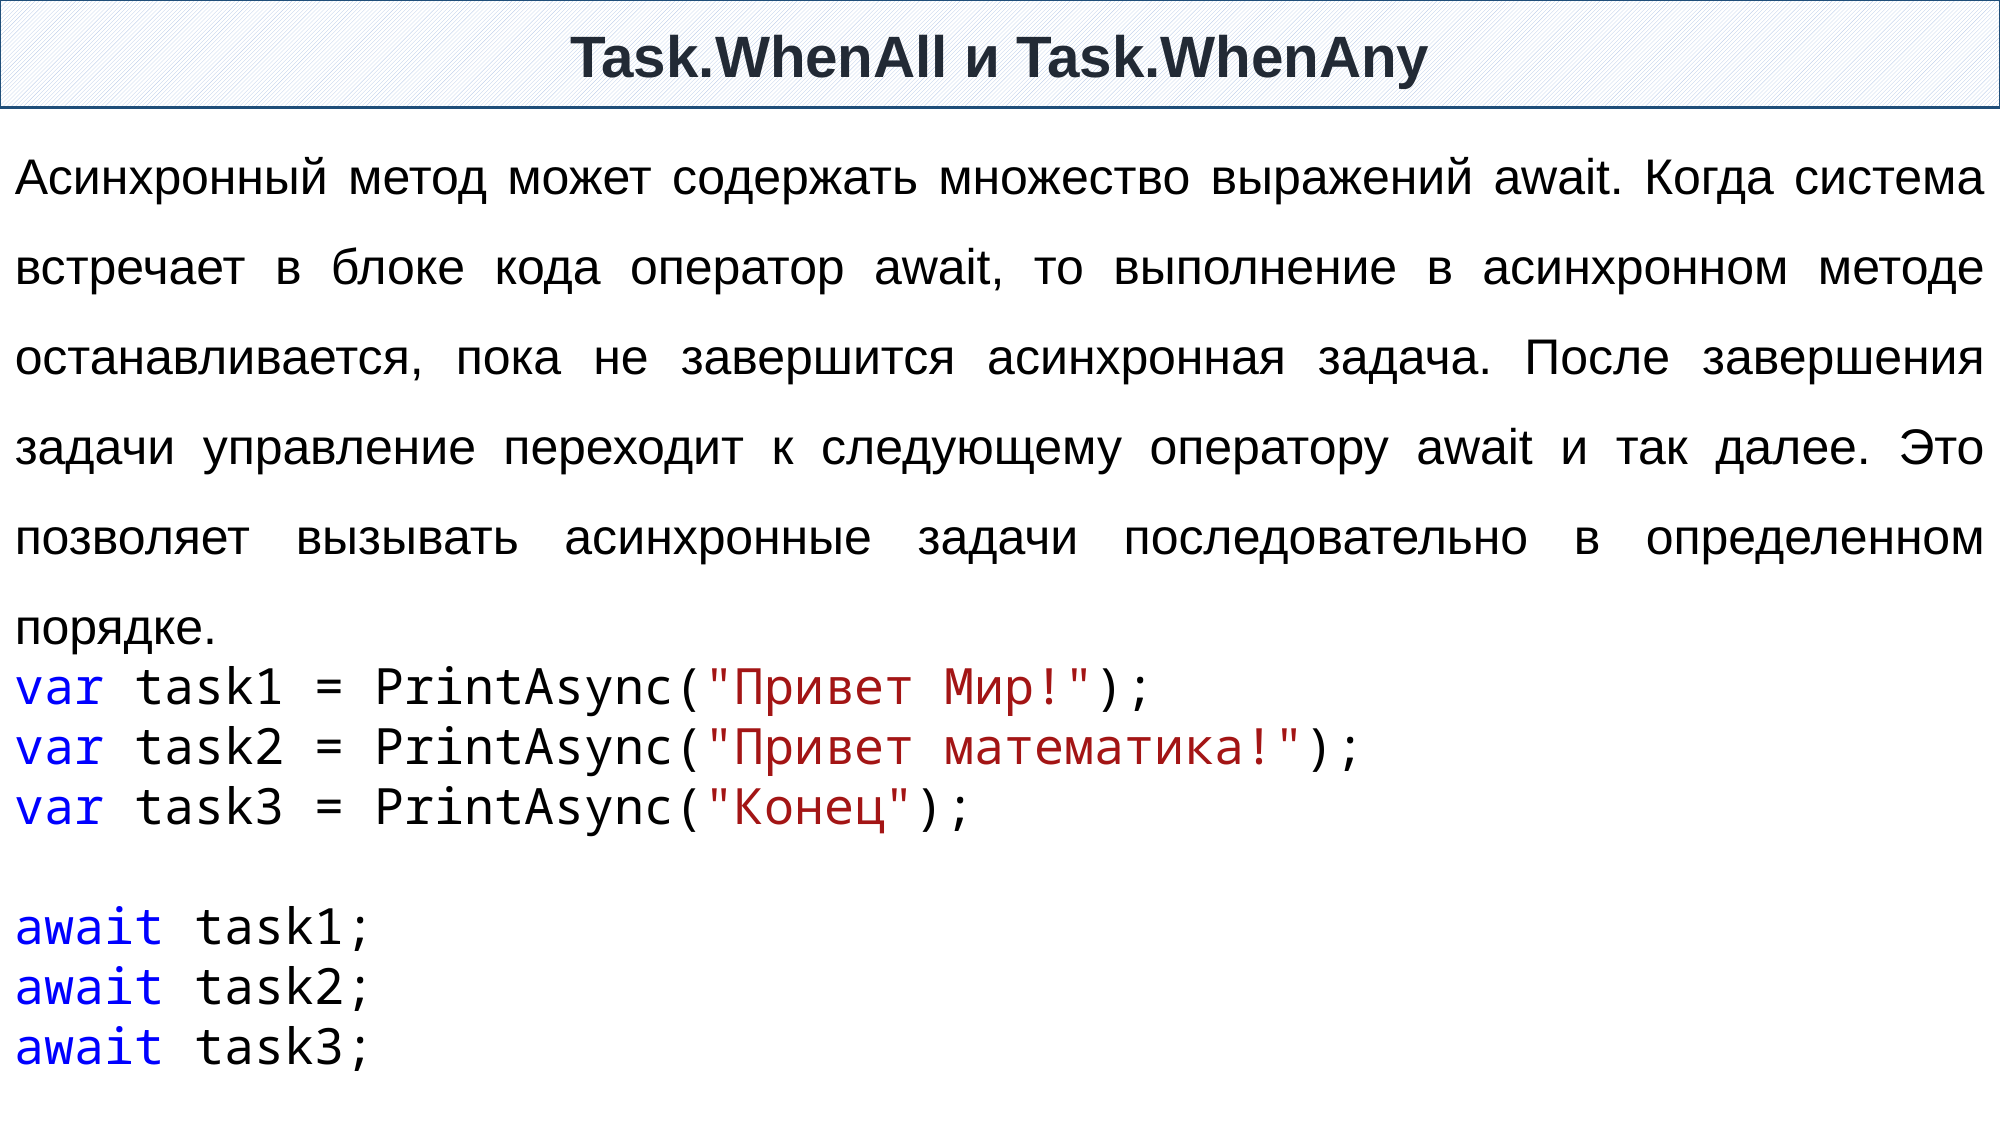

Task.WhenAll и Task.WhenAny
Асинхронный метод может содержать множество выражений await. Когда система встречает в блоке кода оператор await, то выполнение в асинхронном методе останавливается, пока не завершится асинхронная задача. После завершения задачи управление переходит к следующему оператору await и так далее. Это позволяет вызывать асинхронные задачи последовательно в определенном порядке.
var task1 = PrintAsync("Привет Мир!");
var task2 = PrintAsync("Привет математика!");
var task3 = PrintAsync("Конец");

await task1;
await task2;
await task3;